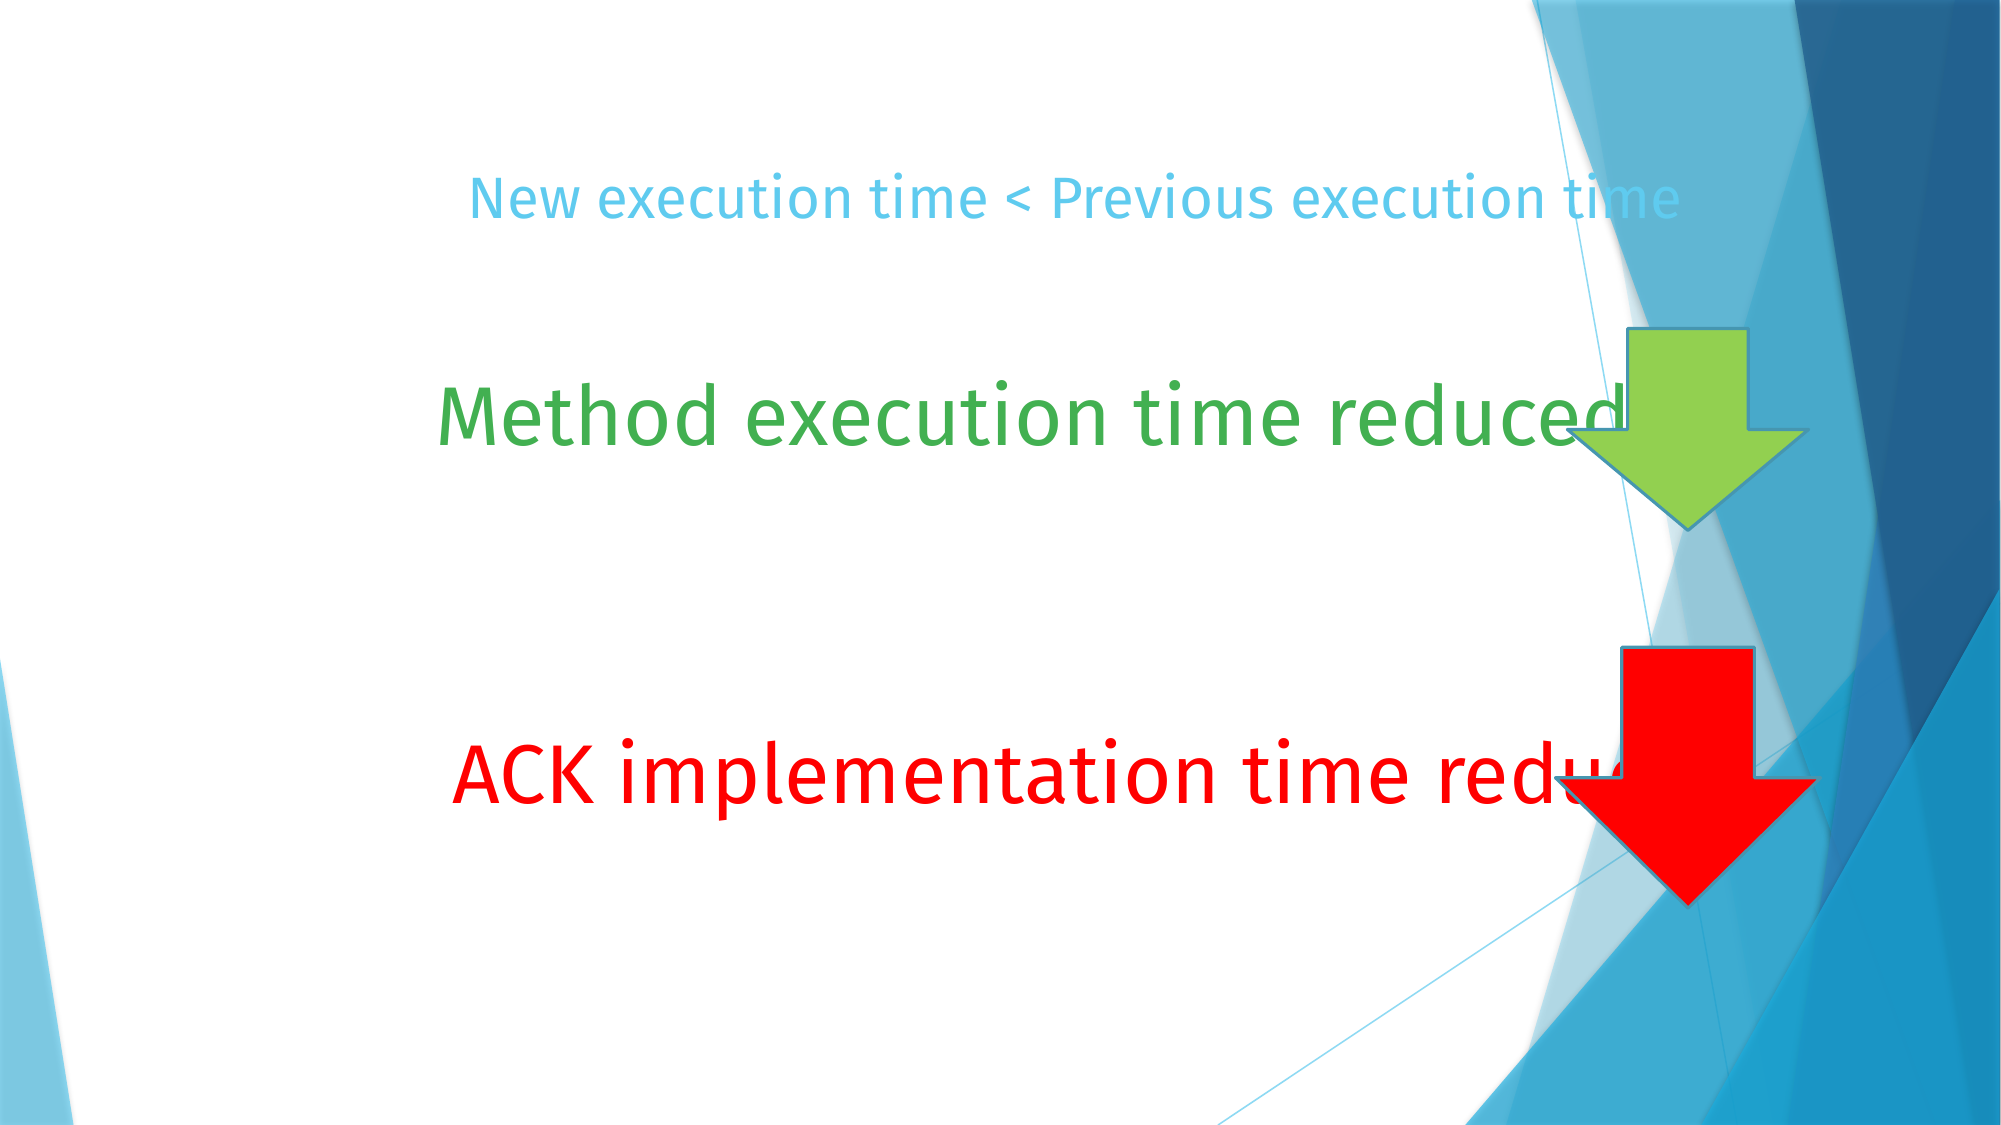

New execution time < Previous execution time

			 Method execution time reduced

			 ACK implementation time reduce